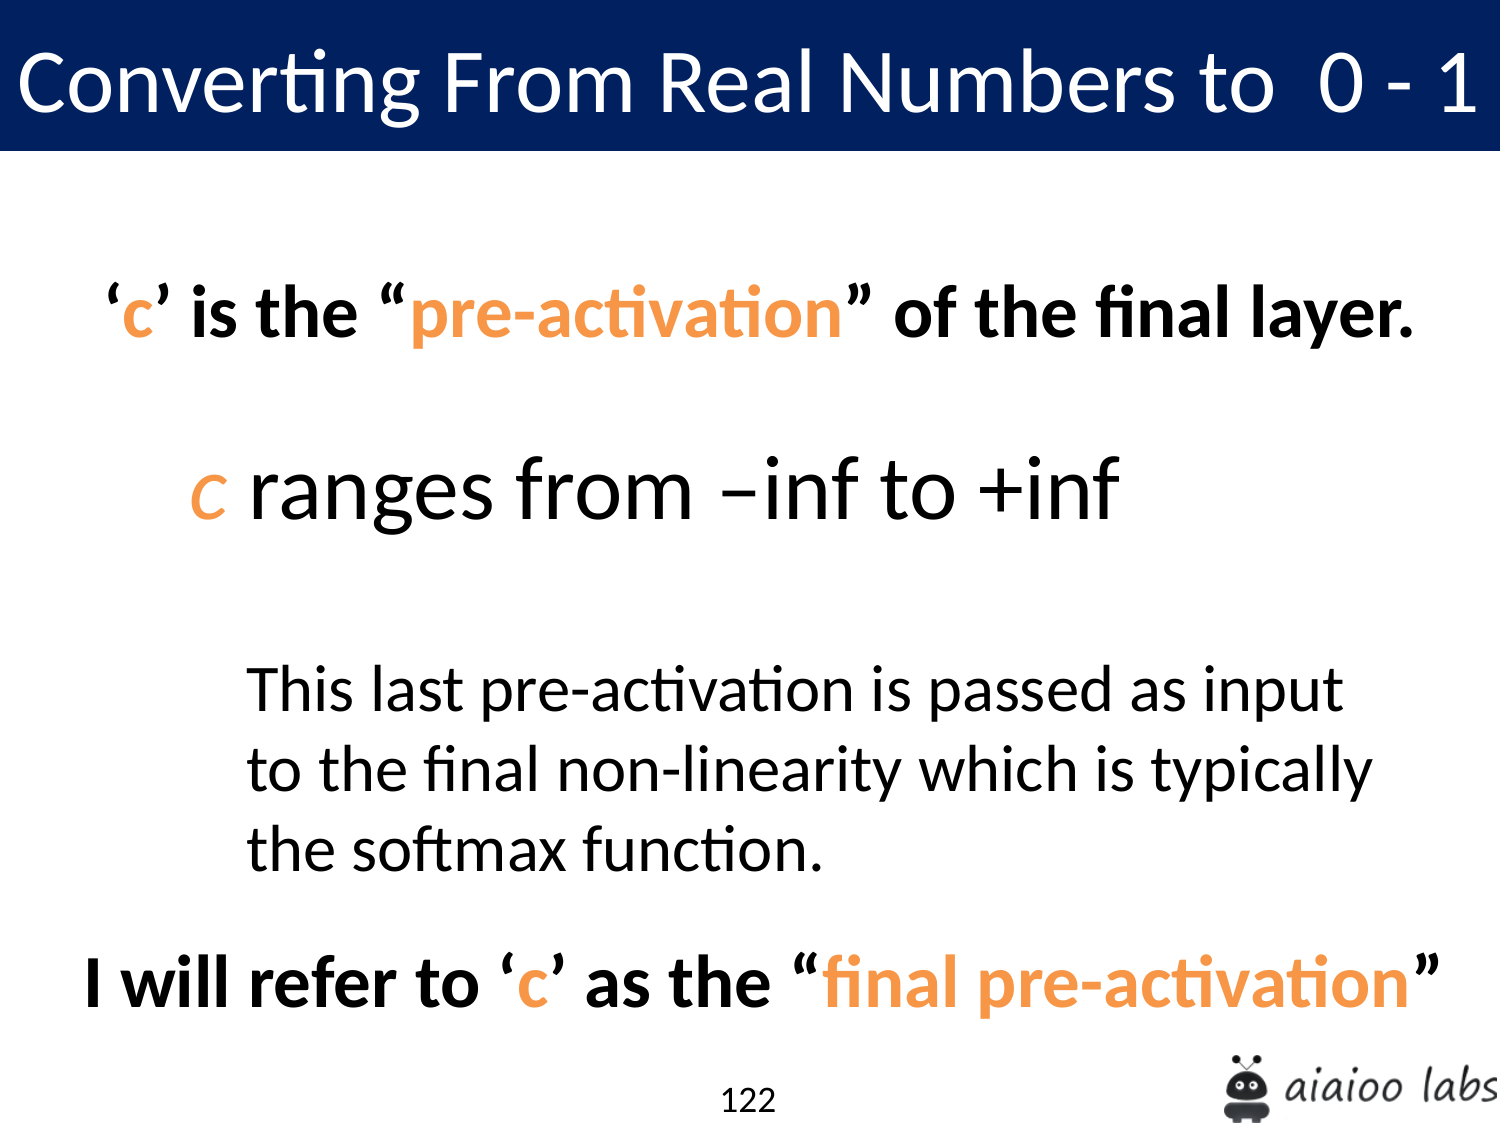

Converting From Real Numbers to  0 - 1
‘c’ is the “pre-activation” of the final layer.
c ranges from –inf to +inf

	This last pre-activation is passed as input to the final non-linearity which is typically the softmax function.
I will refer to ‘c’ as the “final pre-activation”